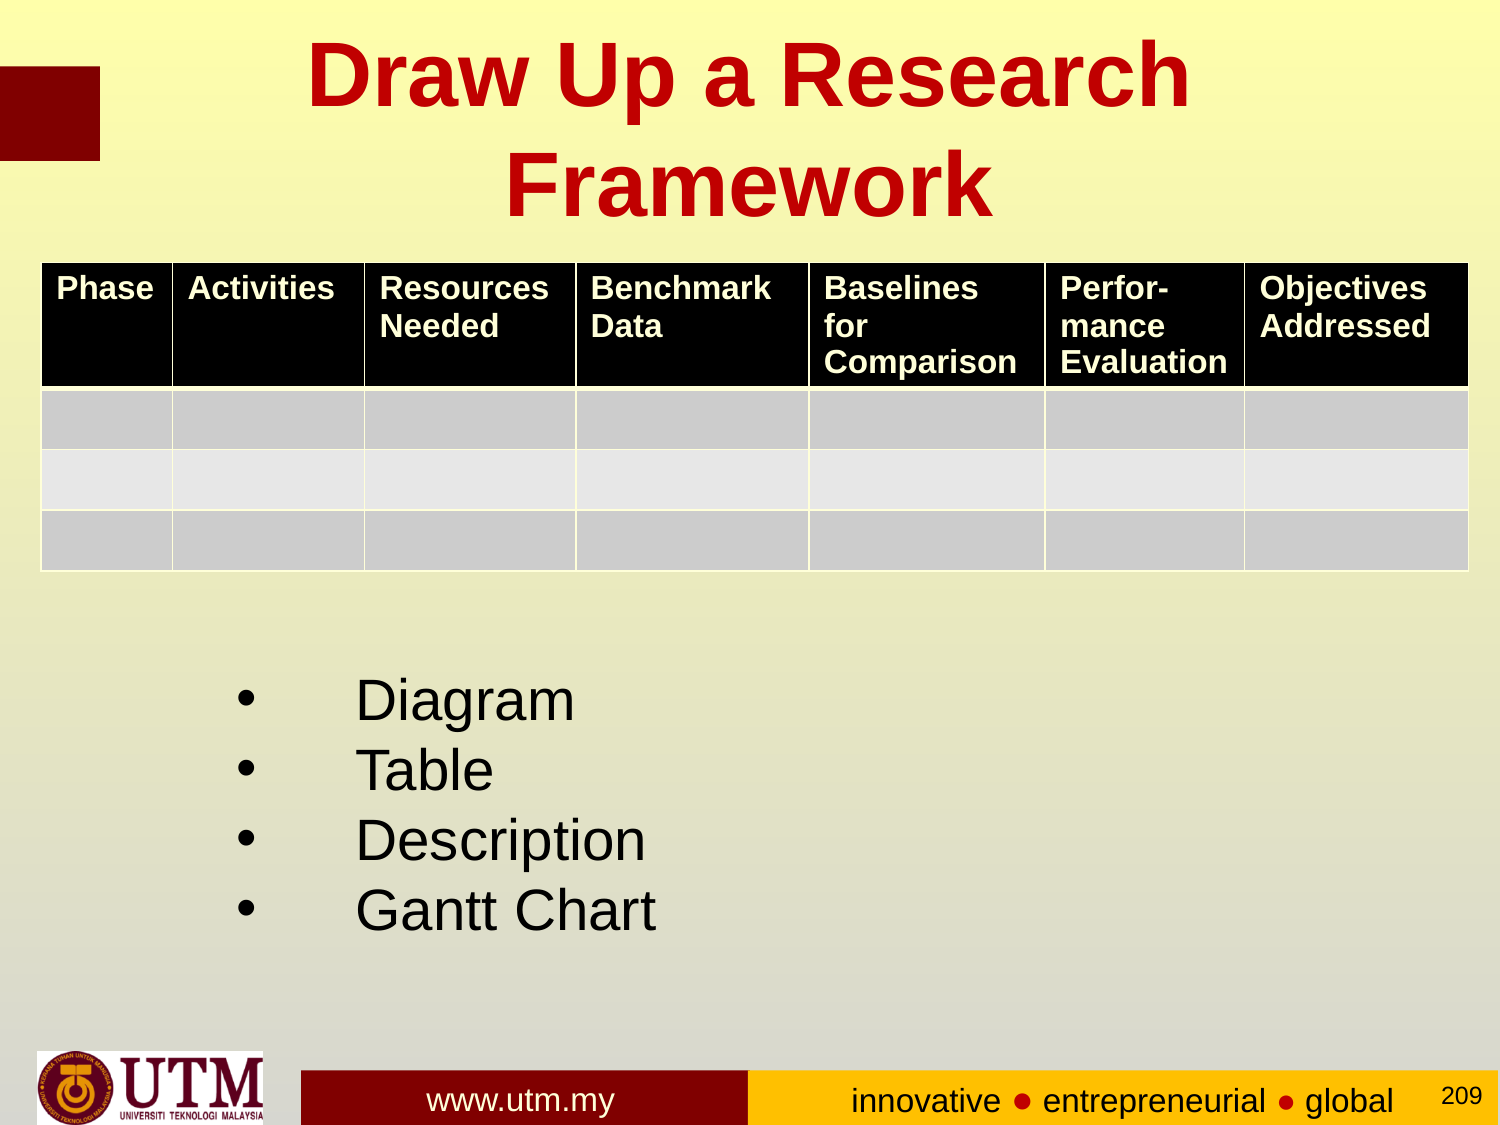

# Draw Up a Research Framework
| Phase | Activities | Resources Needed | Benchmark Data | Baselines for Comparison | Perfor-mance Evaluation | Objectives Addressed |
| --- | --- | --- | --- | --- | --- | --- |
|  |  |  |  |  |  |  |
|  |  |  |  |  |  |  |
|  |  |  |  |  |  |  |
Diagram
Table
Description
Gantt Chart